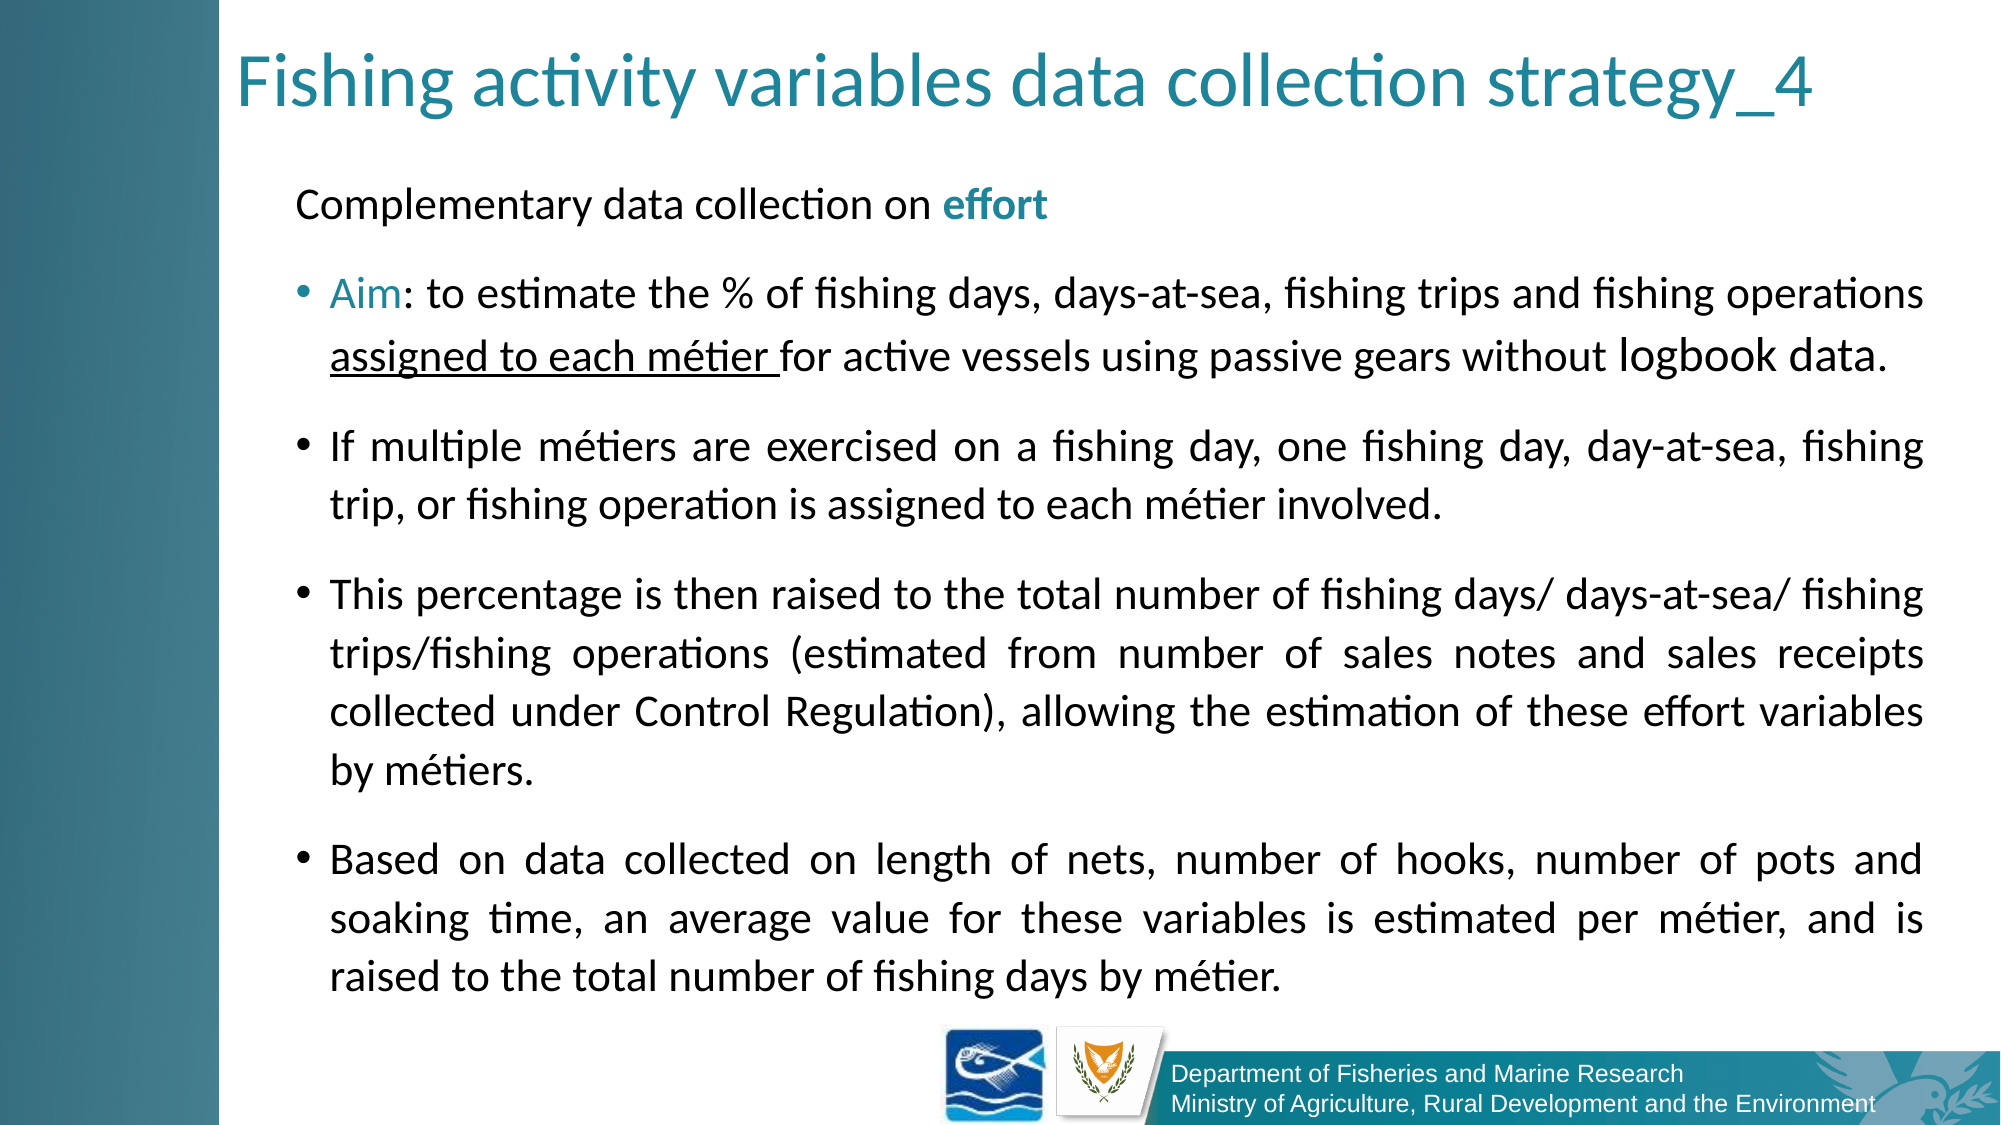

# Fishing activity variables data collection strategy_4
Complementary data collection on effort
Aim: to estimate the % of fishing days, days-at-sea, fishing trips and fishing operations assigned to each métier for active vessels using passive gears without logbook data.
If multiple métiers are exercised on a fishing day, one fishing day, day-at-sea, fishing trip, or fishing operation is assigned to each métier involved.
This percentage is then raised to the total number of fishing days/ days-at-sea/ fishing trips/fishing operations (estimated from number of sales notes and sales receipts collected under Control Regulation), allowing the estimation of these effort variables by métiers.
Based on data collected on length of nets, number of hooks, number of pots and soaking time, an average value for these variables is estimated per métier, and is raised to the total number of fishing days by métier.